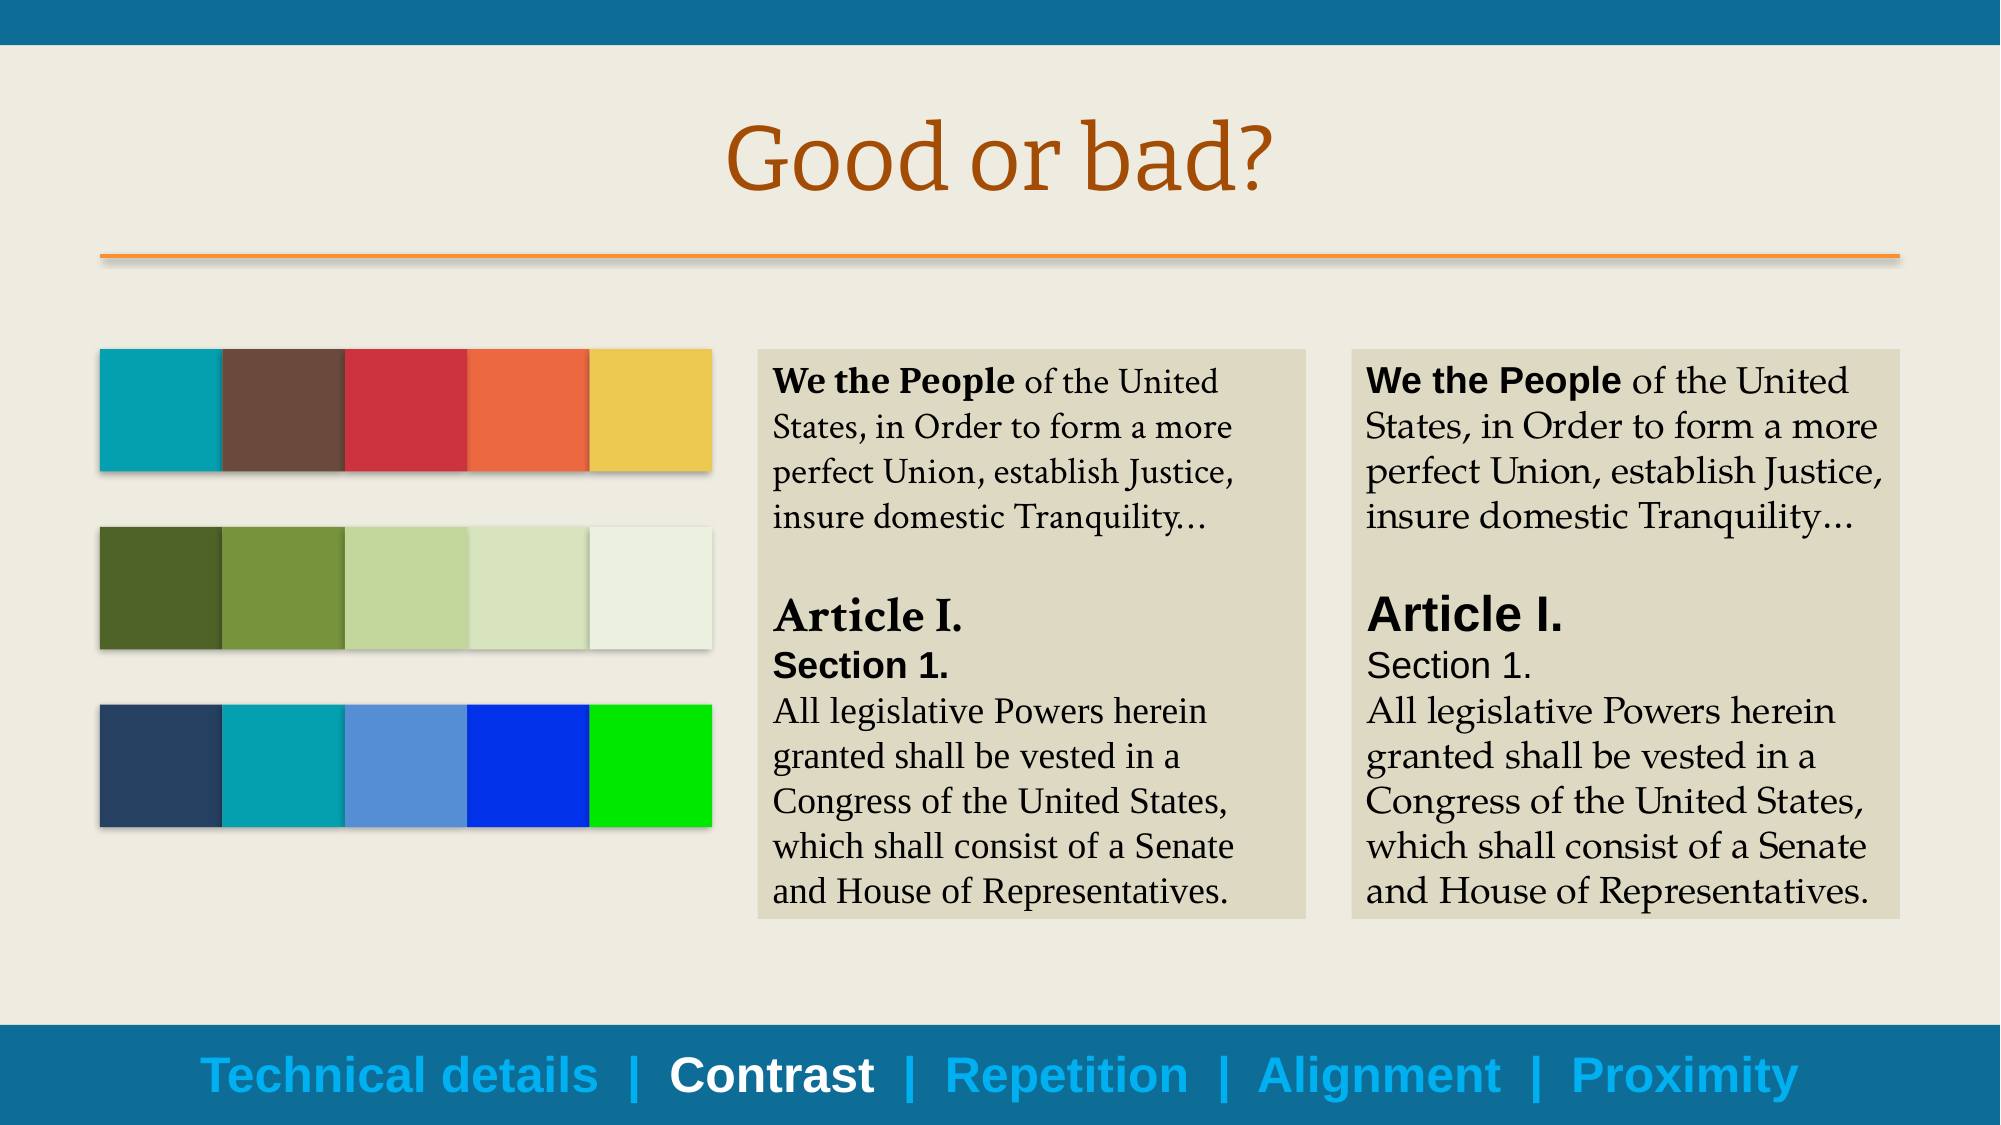

# Good or bad?
We the People of the United States, in Order to form a more perfect Union, establish Justice, insure domestic Tranquility…

Article I.
Section 1.
All legislative Powers herein granted shall be vested in a Congress of the United States, which shall consist of a Senate and House of Representatives.
We the People of the United States, in Order to form a more perfect Union, establish Justice, insure domestic Tranquility…

Article I.
Section 1.
All legislative Powers herein granted shall be vested in a Congress of the United States, which shall consist of a Senate and House of Representatives.

Technical details  |  Contrast  |  Repetition  |  Alignment  |  Proximity